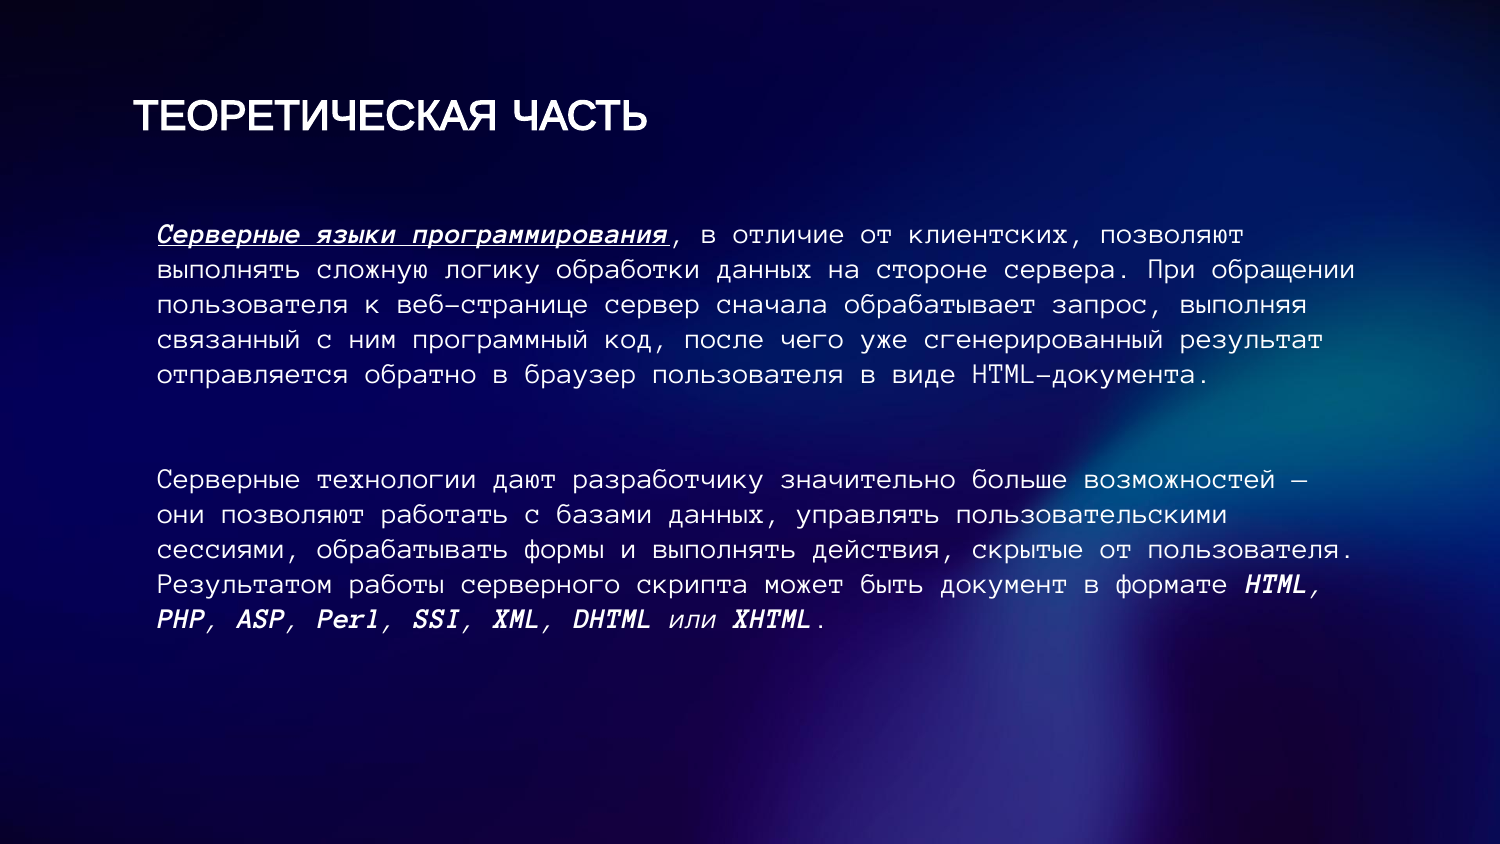

# ТЕОРЕТИЧЕСКАЯ ЧАСТЬ
Серверные языки программирования, в отличие от клиентских, позволяют выполнять сложную логику обработки данных на стороне сервера. При обращении пользователя к веб-странице сервер сначала обрабатывает запрос, выполняя связанный с ним программный код, после чего уже сгенерированный результат отправляется обратно в браузер пользователя в виде HTML-документа.

Серверные технологии дают разработчику значительно больше возможностей — они позволяют работать с базами данных, управлять пользовательскими сессиями, обрабатывать формы и выполнять действия, скрытые от пользователя. Результатом работы серверного скрипта может быть документ в формате HTML, PHP, ASP, Perl, SSI, XML, DHTML или XHTML.